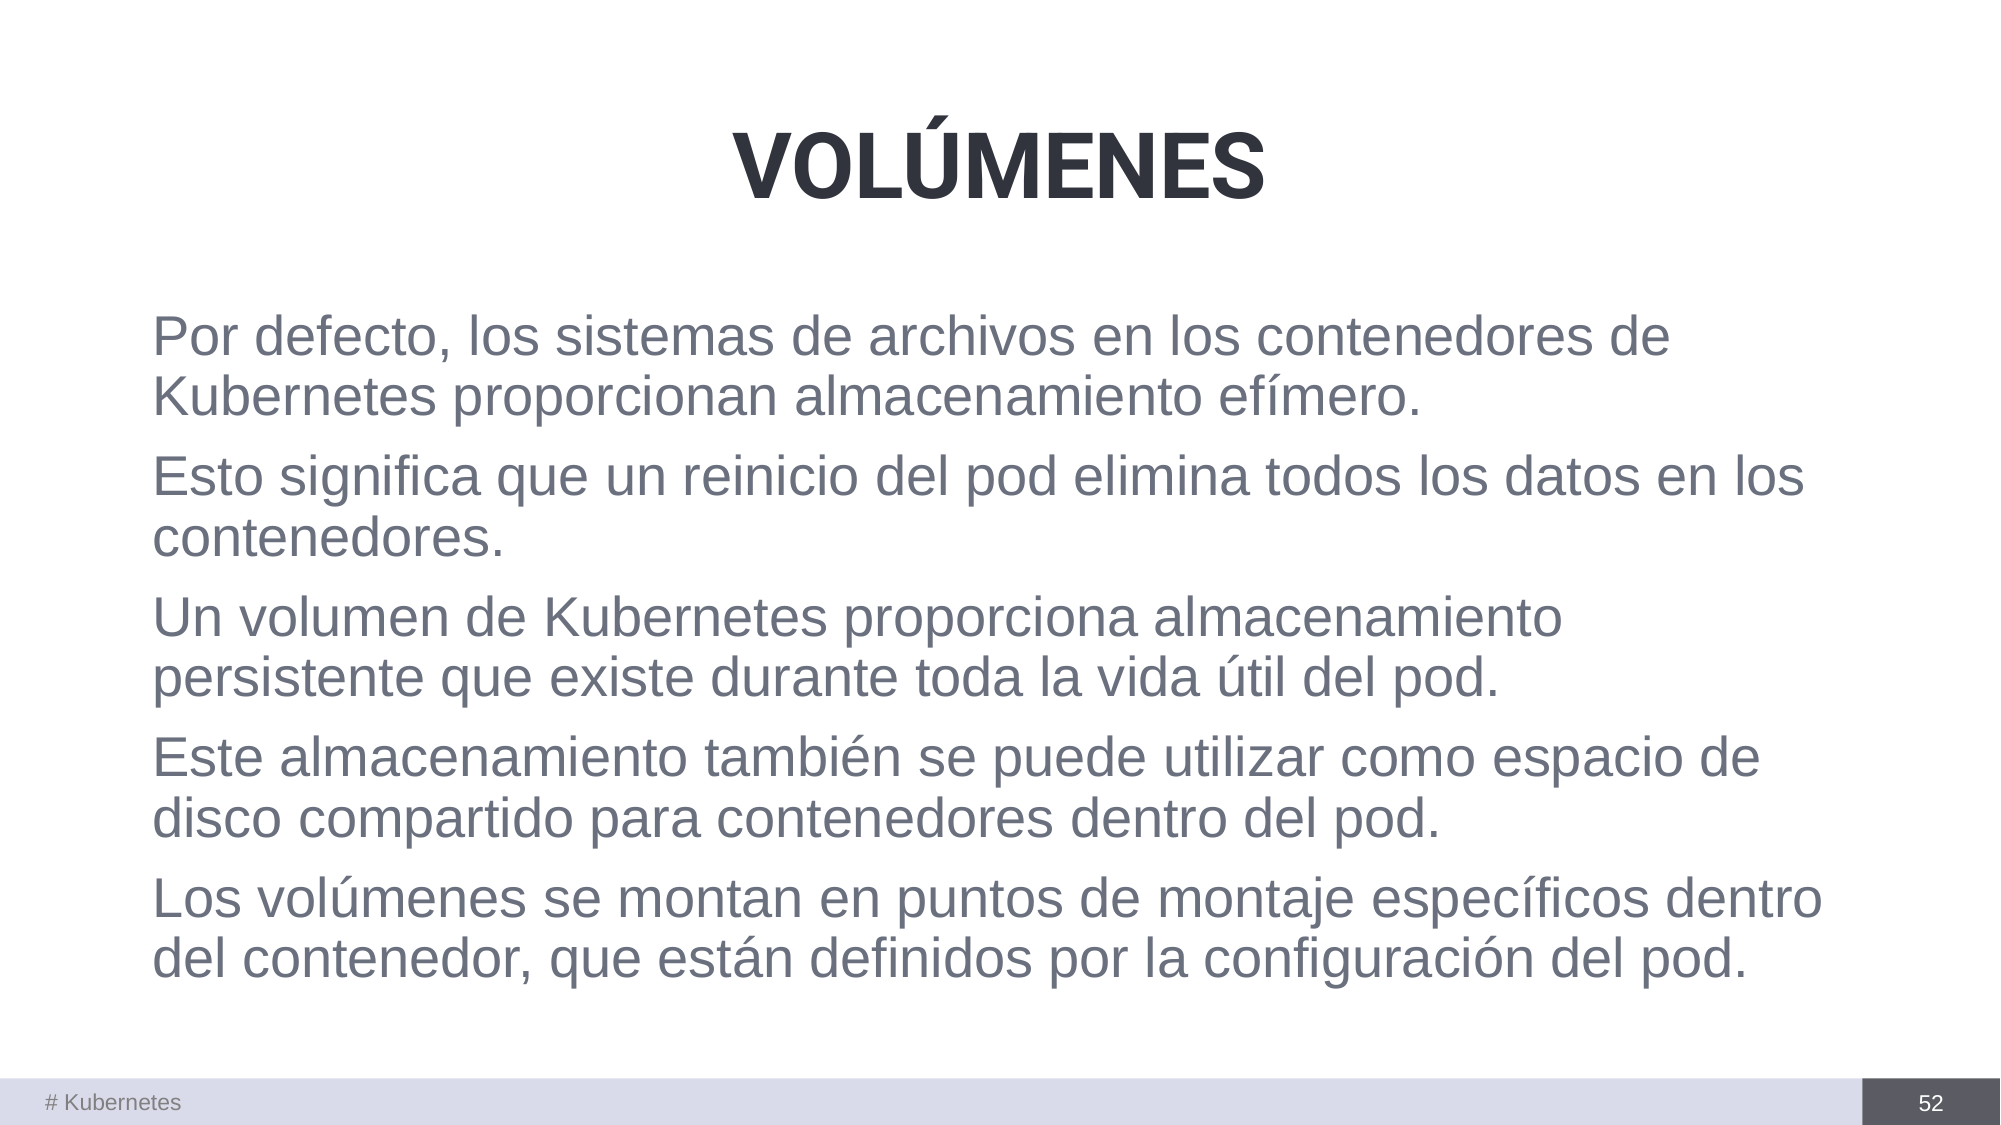

# VOLÚMENES
Por defecto, los sistemas de archivos en los contenedores de Kubernetes proporcionan almacenamiento efímero.
Esto significa que un reinicio del pod elimina todos los datos en los contenedores.
Un volumen de Kubernetes proporciona almacenamiento persistente que existe durante toda la vida útil del pod.
Este almacenamiento también se puede utilizar como espacio de disco compartido para contenedores dentro del pod.
Los volúmenes se montan en puntos de montaje específicos dentro del contenedor, que están definidos por la configuración del pod.
# Kubernetes
52